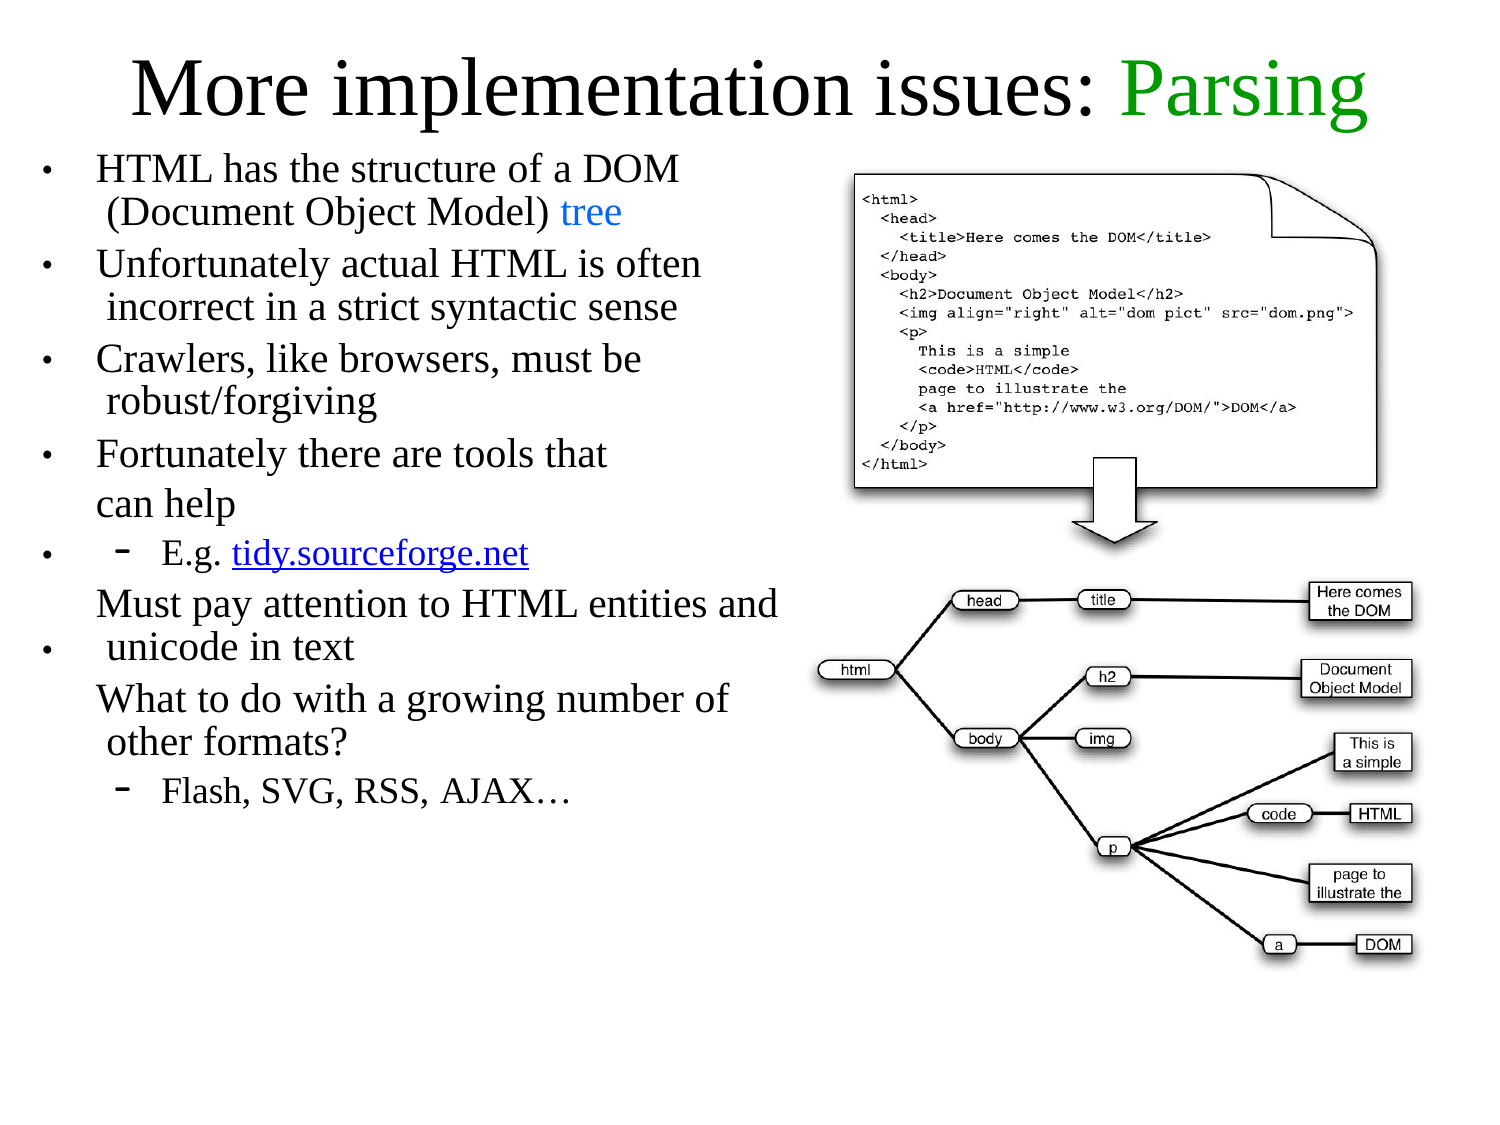

# More implementation issues: Parsing
HTML has the structure of a DOM  (Document Object Model) tree
Unfortunately actual HTML is often  incorrect in a strict syntactic sense
Crawlers, like browsers, must be  robust/forgiving
Fortunately there are tools that can help
E.g. tidy.sourceforge.net
Must pay attention to HTML entities and  unicode in text
What to do with a growing number of  other formats?
Flash, SVG, RSS, AJAX…
•
•
•
•
•
•